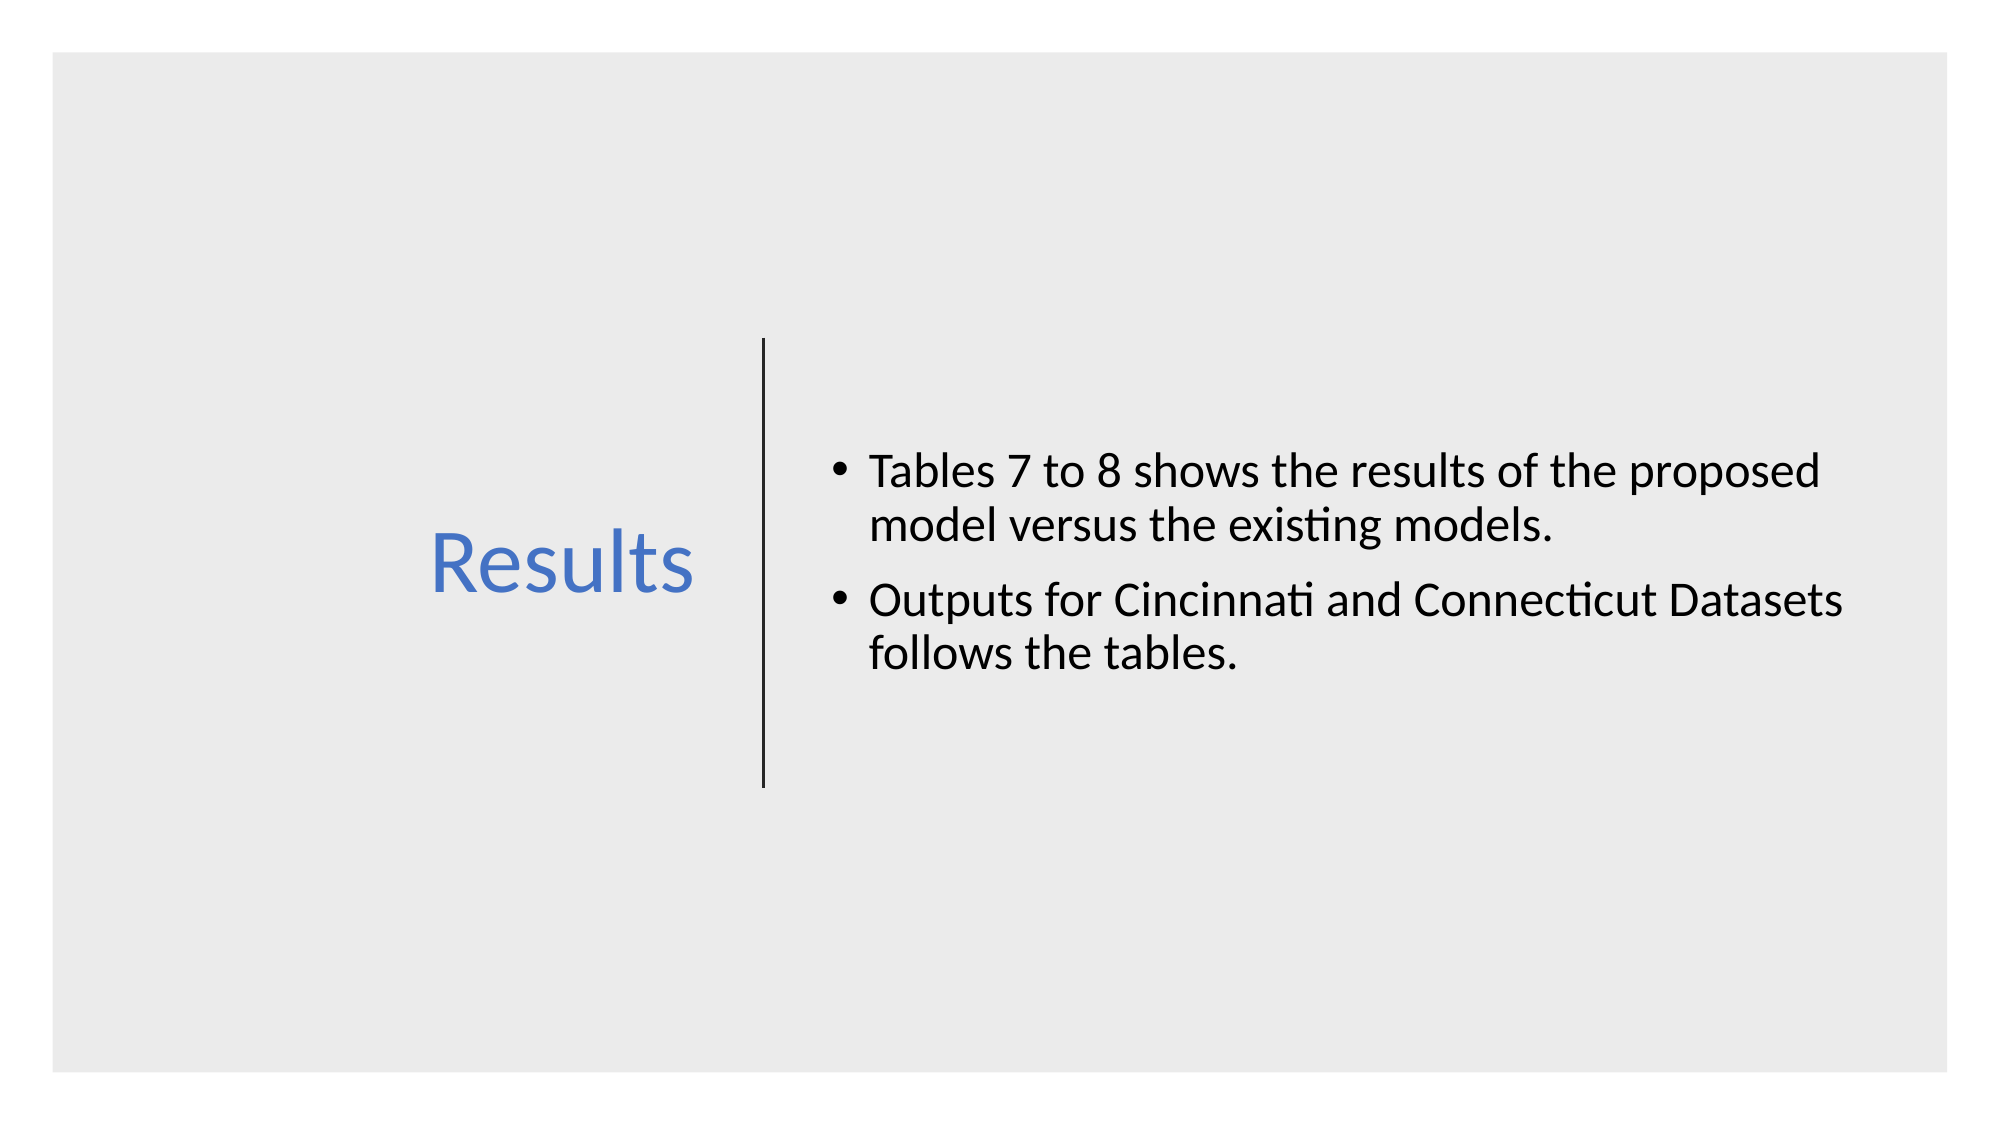

# Results
Tables 7 to 8 shows the results of the proposed model versus the existing models.
Outputs for Cincinnati and Connecticut Datasets follows the tables.